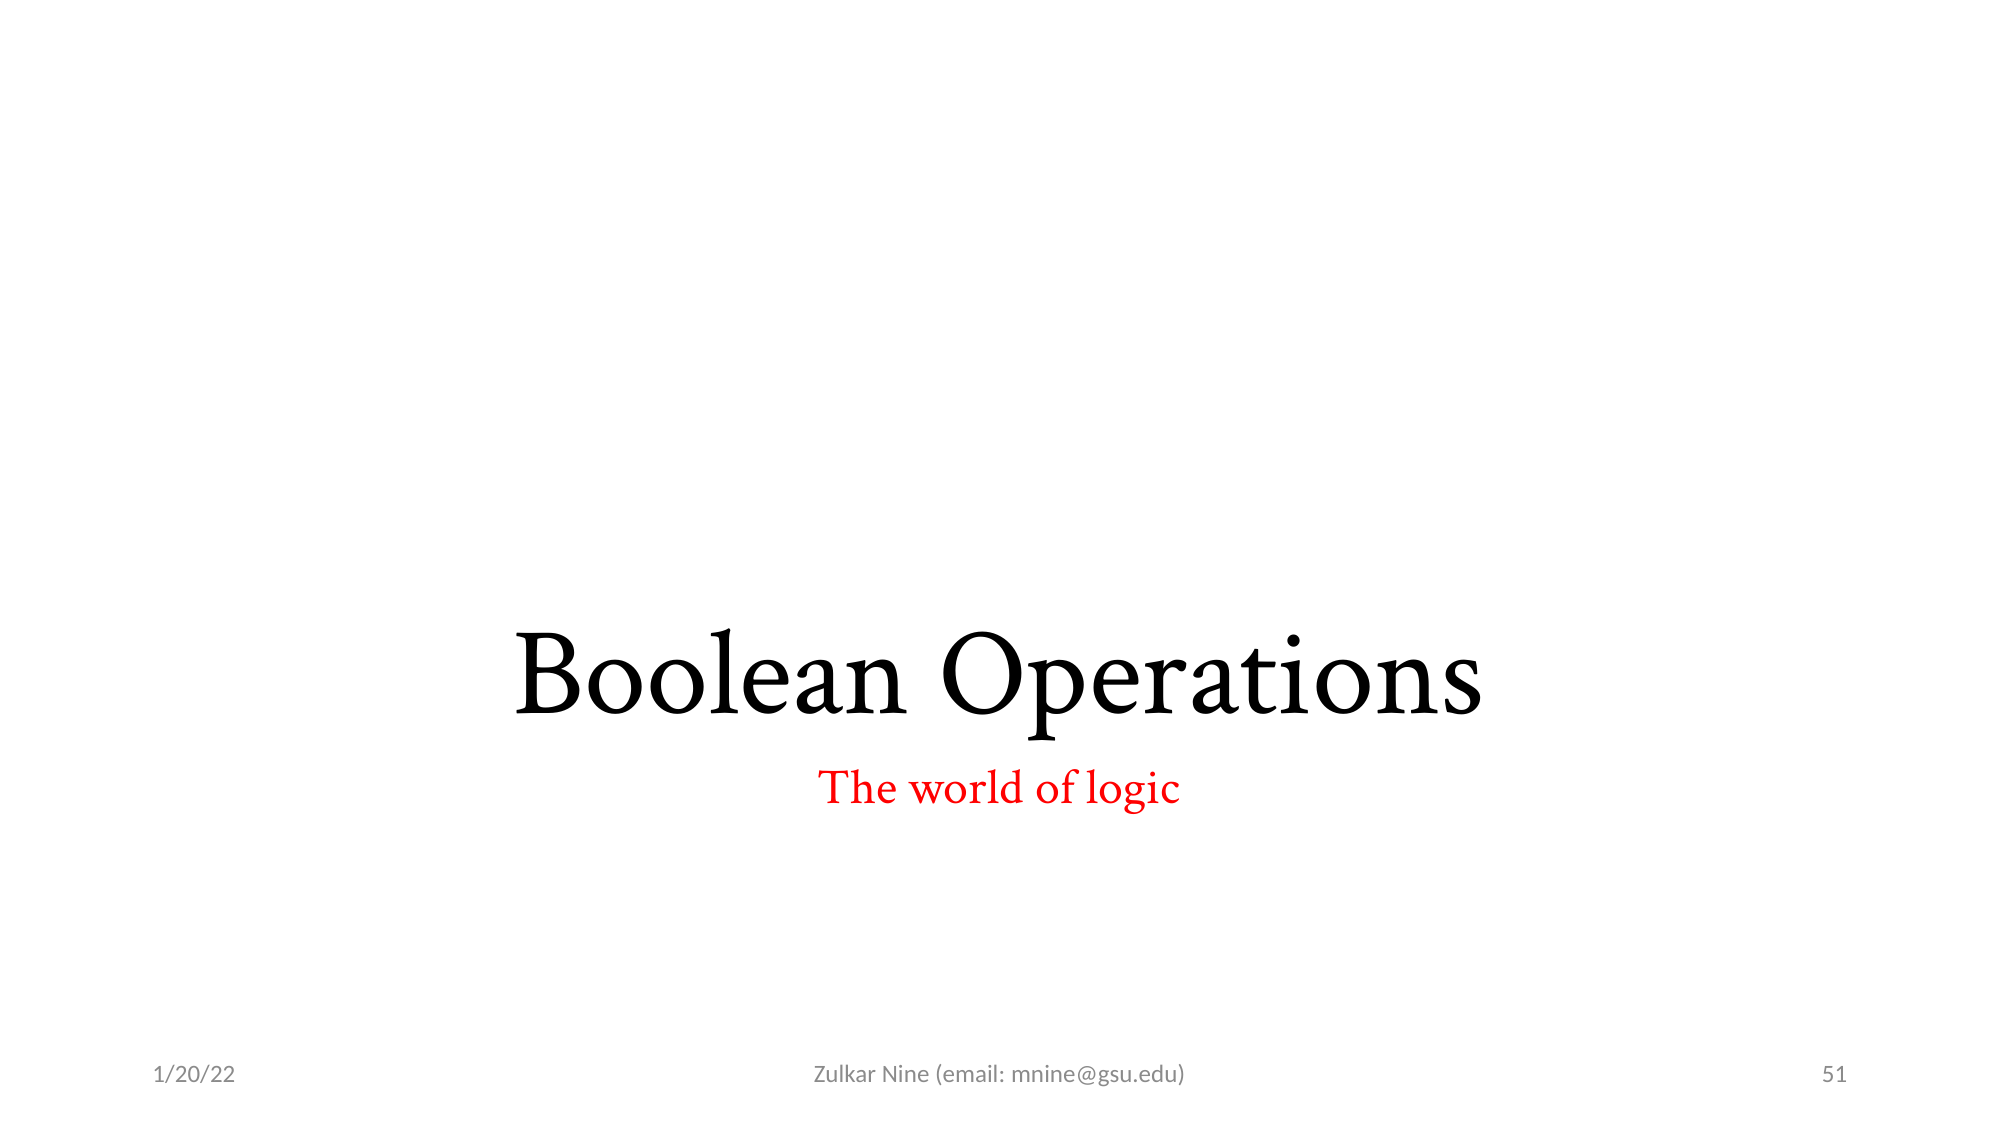

# Boolean Operations
The world of logic
1/20/22
Zulkar Nine (email: mnine@gsu.edu)
51